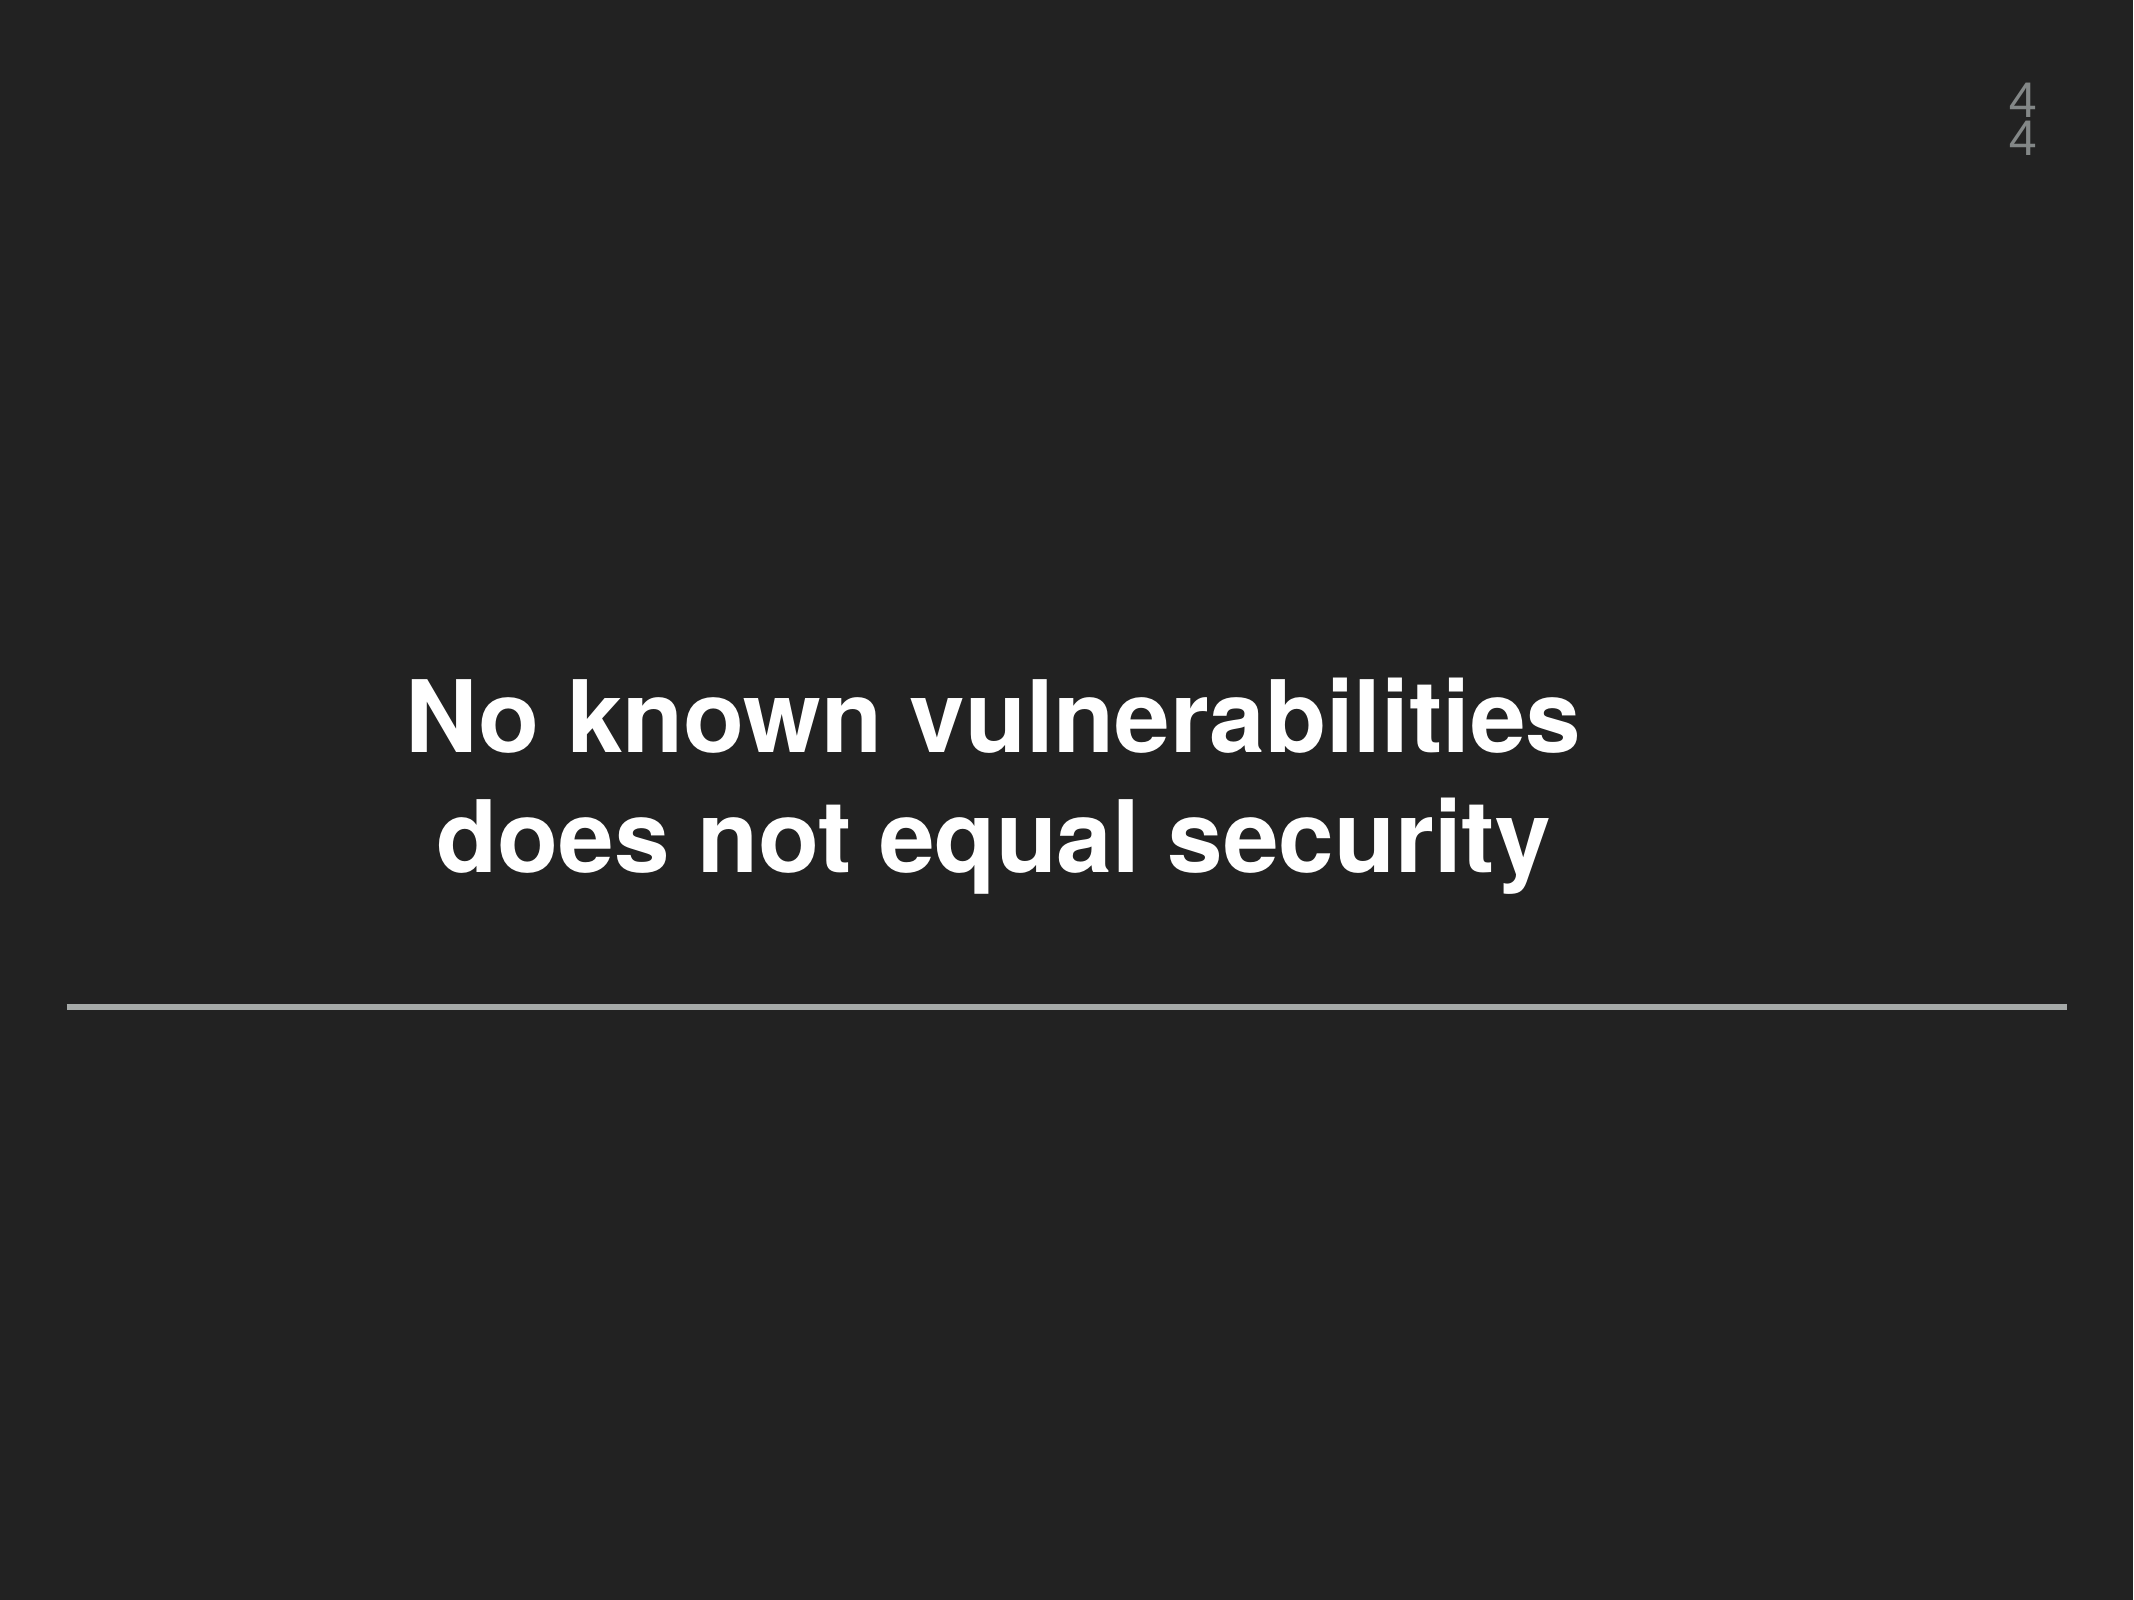

44
No known vulnerabilities does not equal security